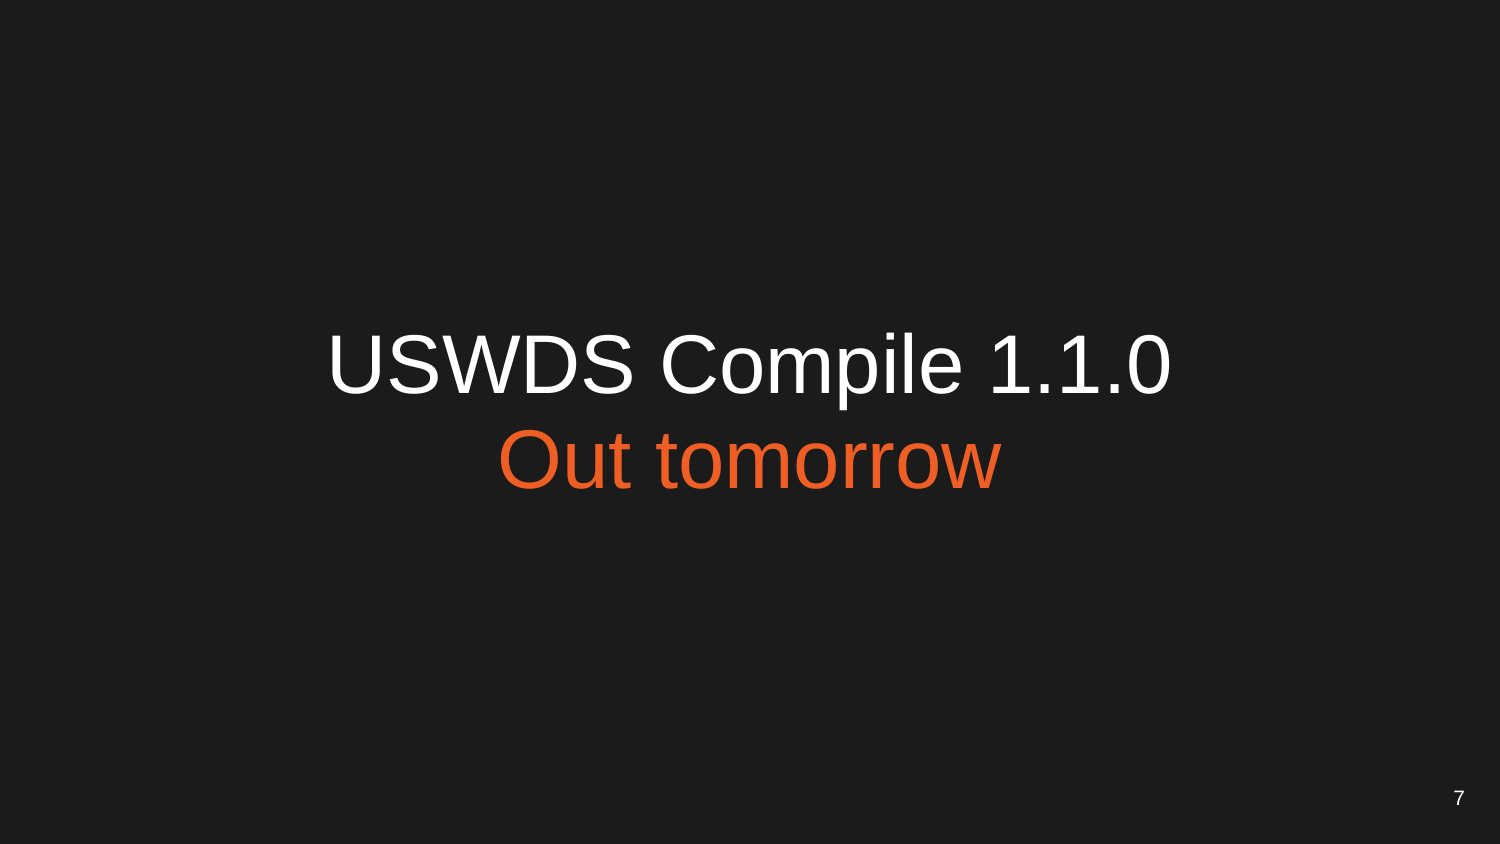

# USWDS Compile 1.1.0
Out tomorrow
7